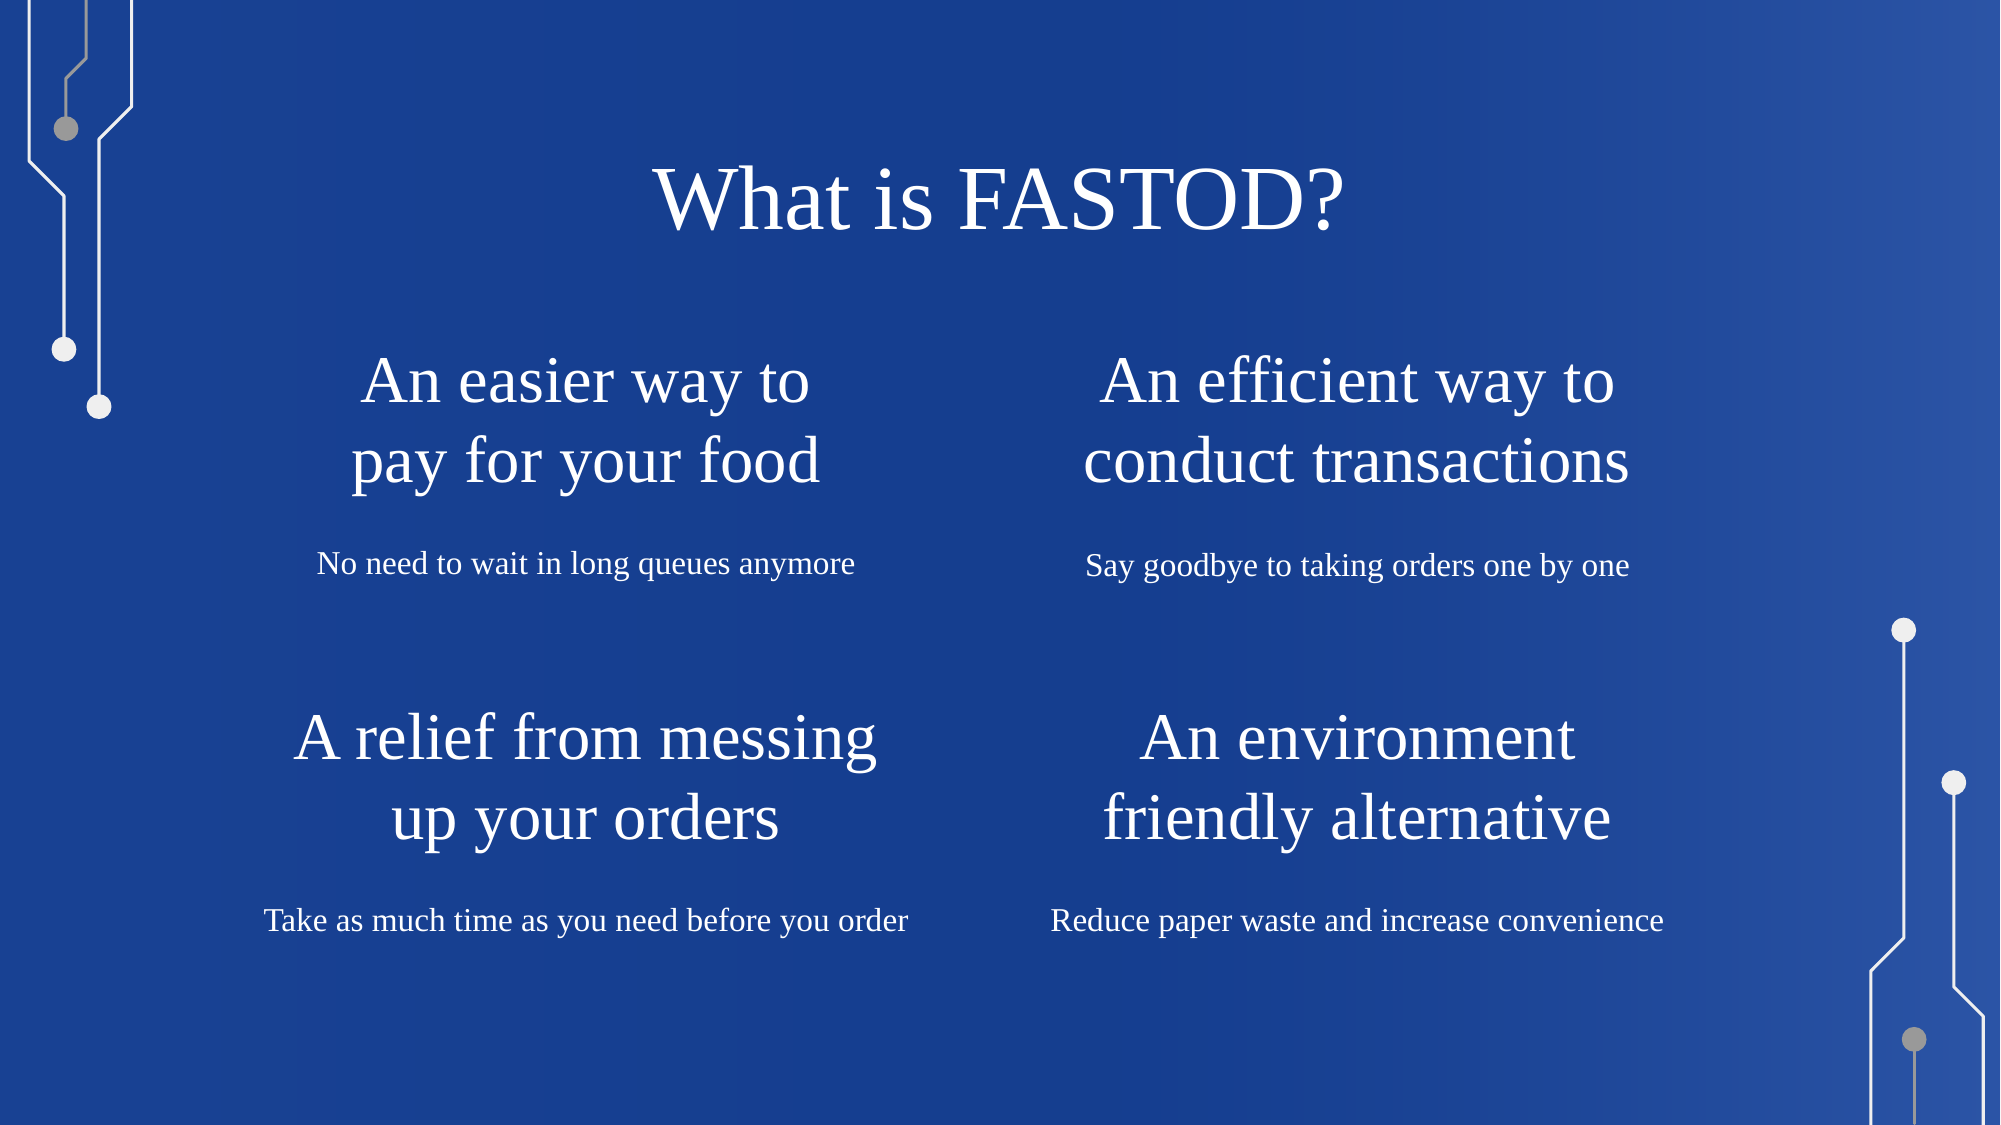

# What is FASTOD?
An easier way to pay for your food
An efficient way to conduct transactions
No need to wait in long queues anymore
Say goodbye to taking orders one by one
A relief from messing up your orders
An environment friendly alternative
Take as much time as you need before you order
Reduce paper waste and increase convenience